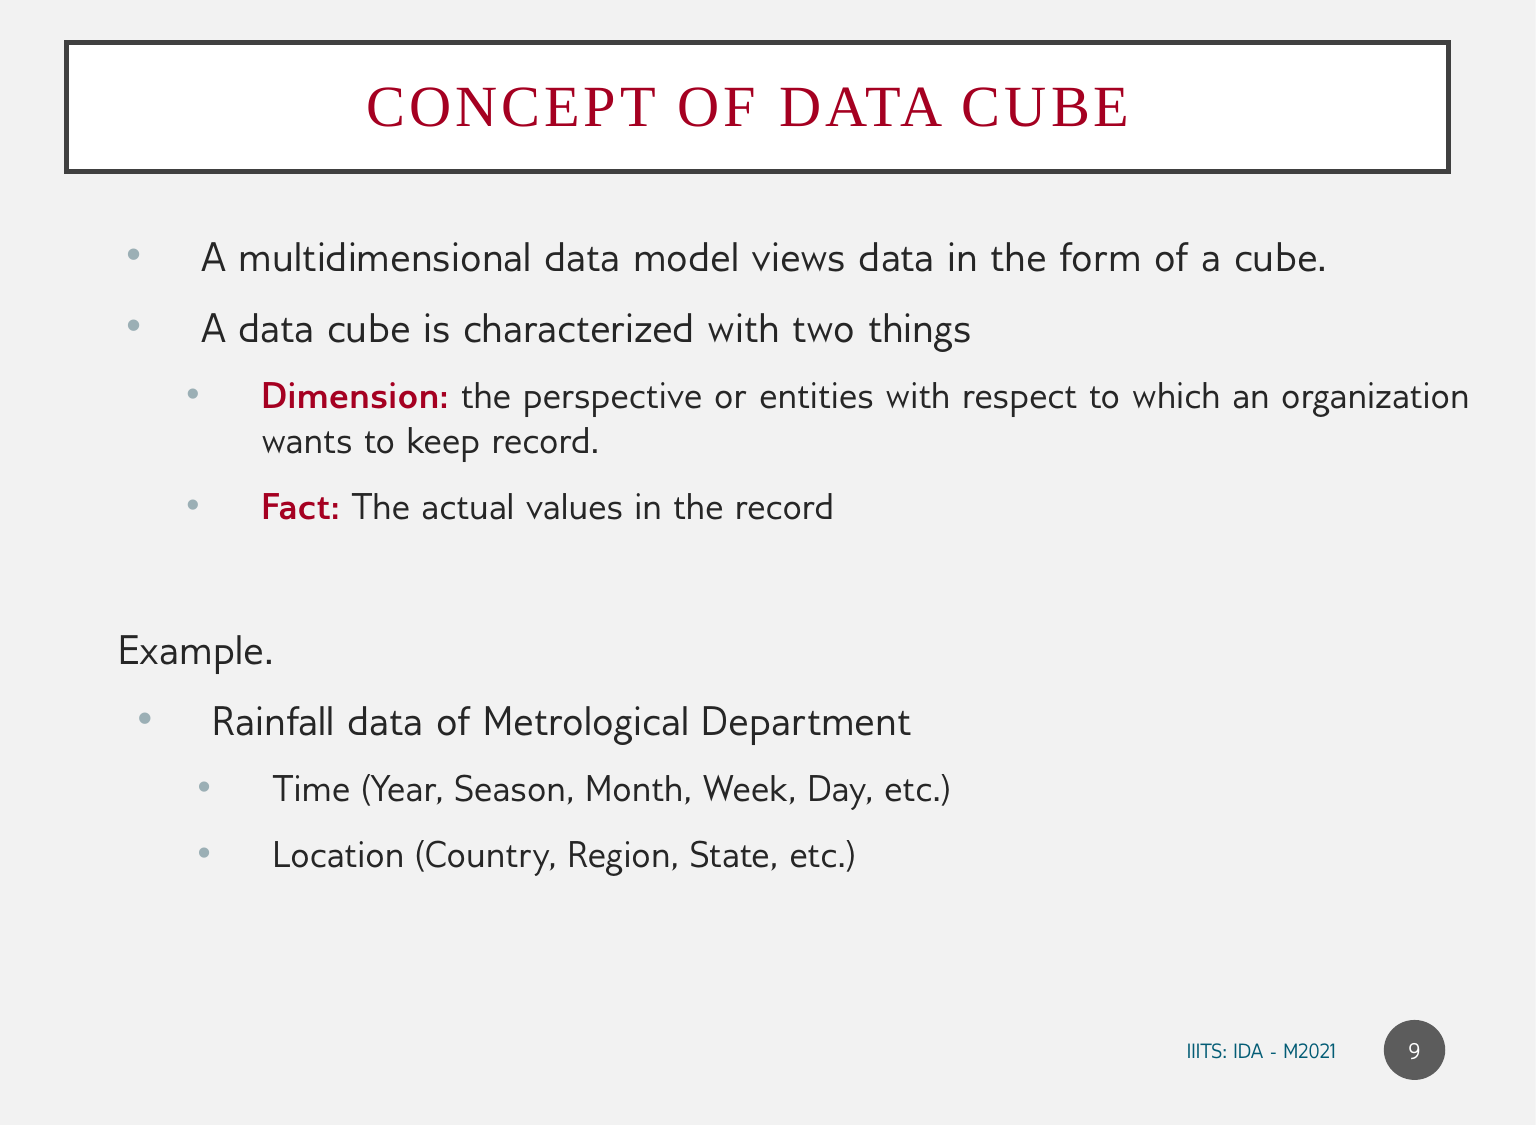

# Concept of data cube
A multidimensional data model views data in the form of a cube.
A data cube is characterized with two things
Dimension: the perspective or entities with respect to which an organization wants to keep record.
Fact: The actual values in the record

Example.
Rainfall data of Metrological Department
Time (Year, Season, Month, Week, Day, etc.)
Location (Country, Region, State, etc.)
9
IIITS: IDA - M2021